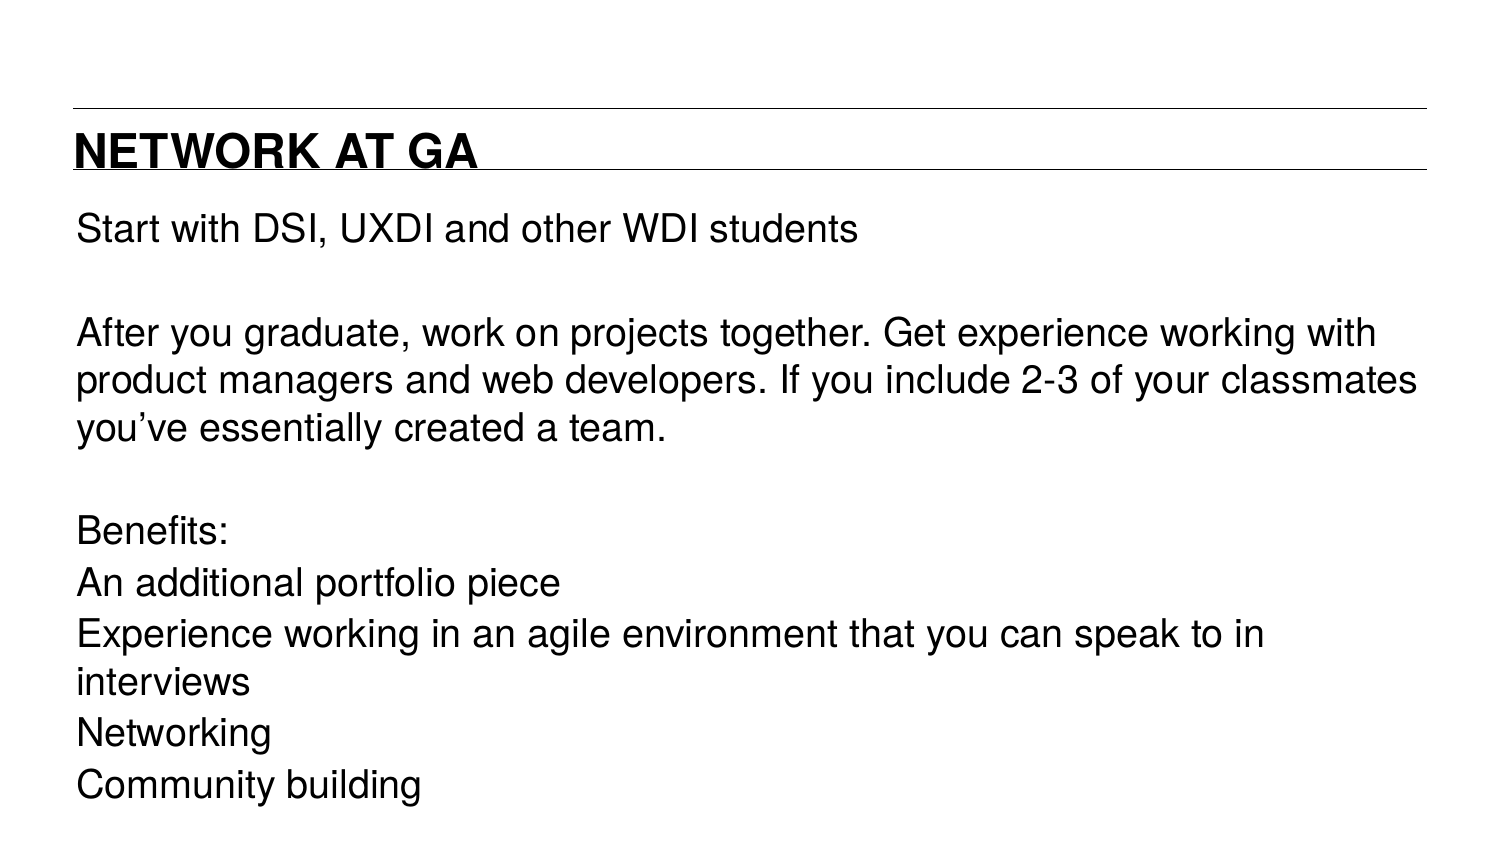

NETWORK AT GA
Start with DSI, UXDI and other WDI students

After you graduate, work on projects together. Get experience working with product managers and web developers. If you include 2-3 of your classmates you’ve essentially created a team.

Benefits:
An additional portfolio piece
Experience working in an agile environment that you can speak to in interviews
Networking
Community building